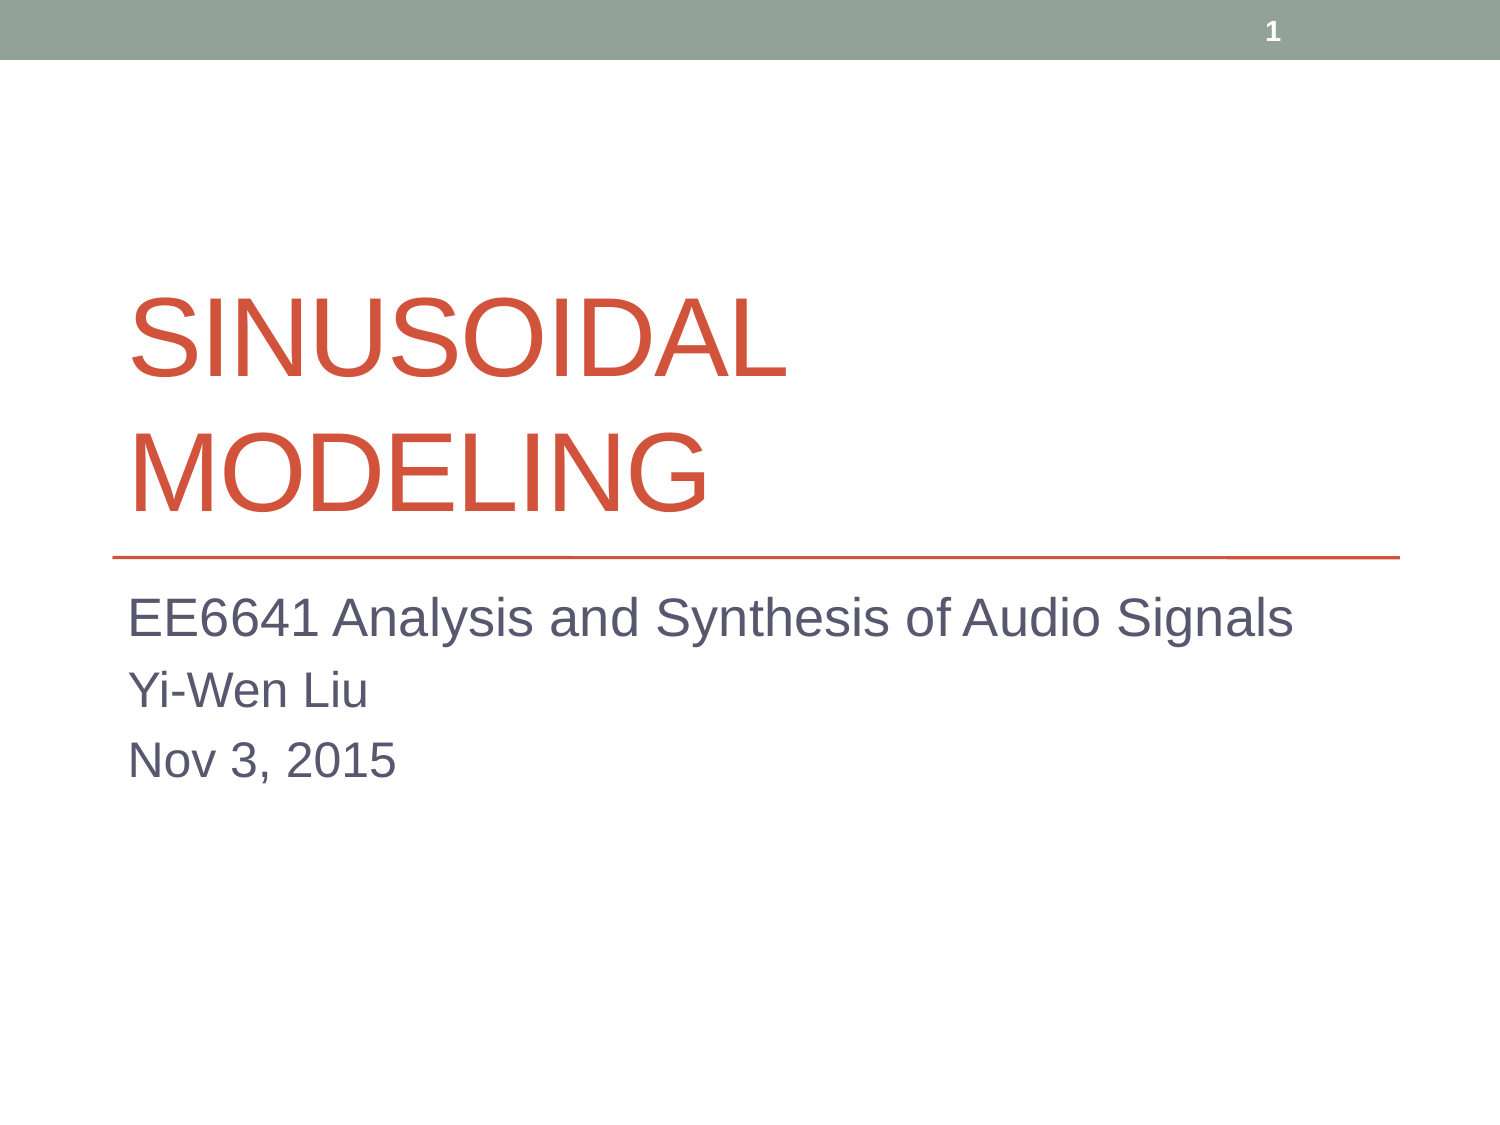

1
# Sinusoidal modeling
EE6641 Analysis and Synthesis of Audio Signals
Yi-Wen Liu
Nov 3, 2015